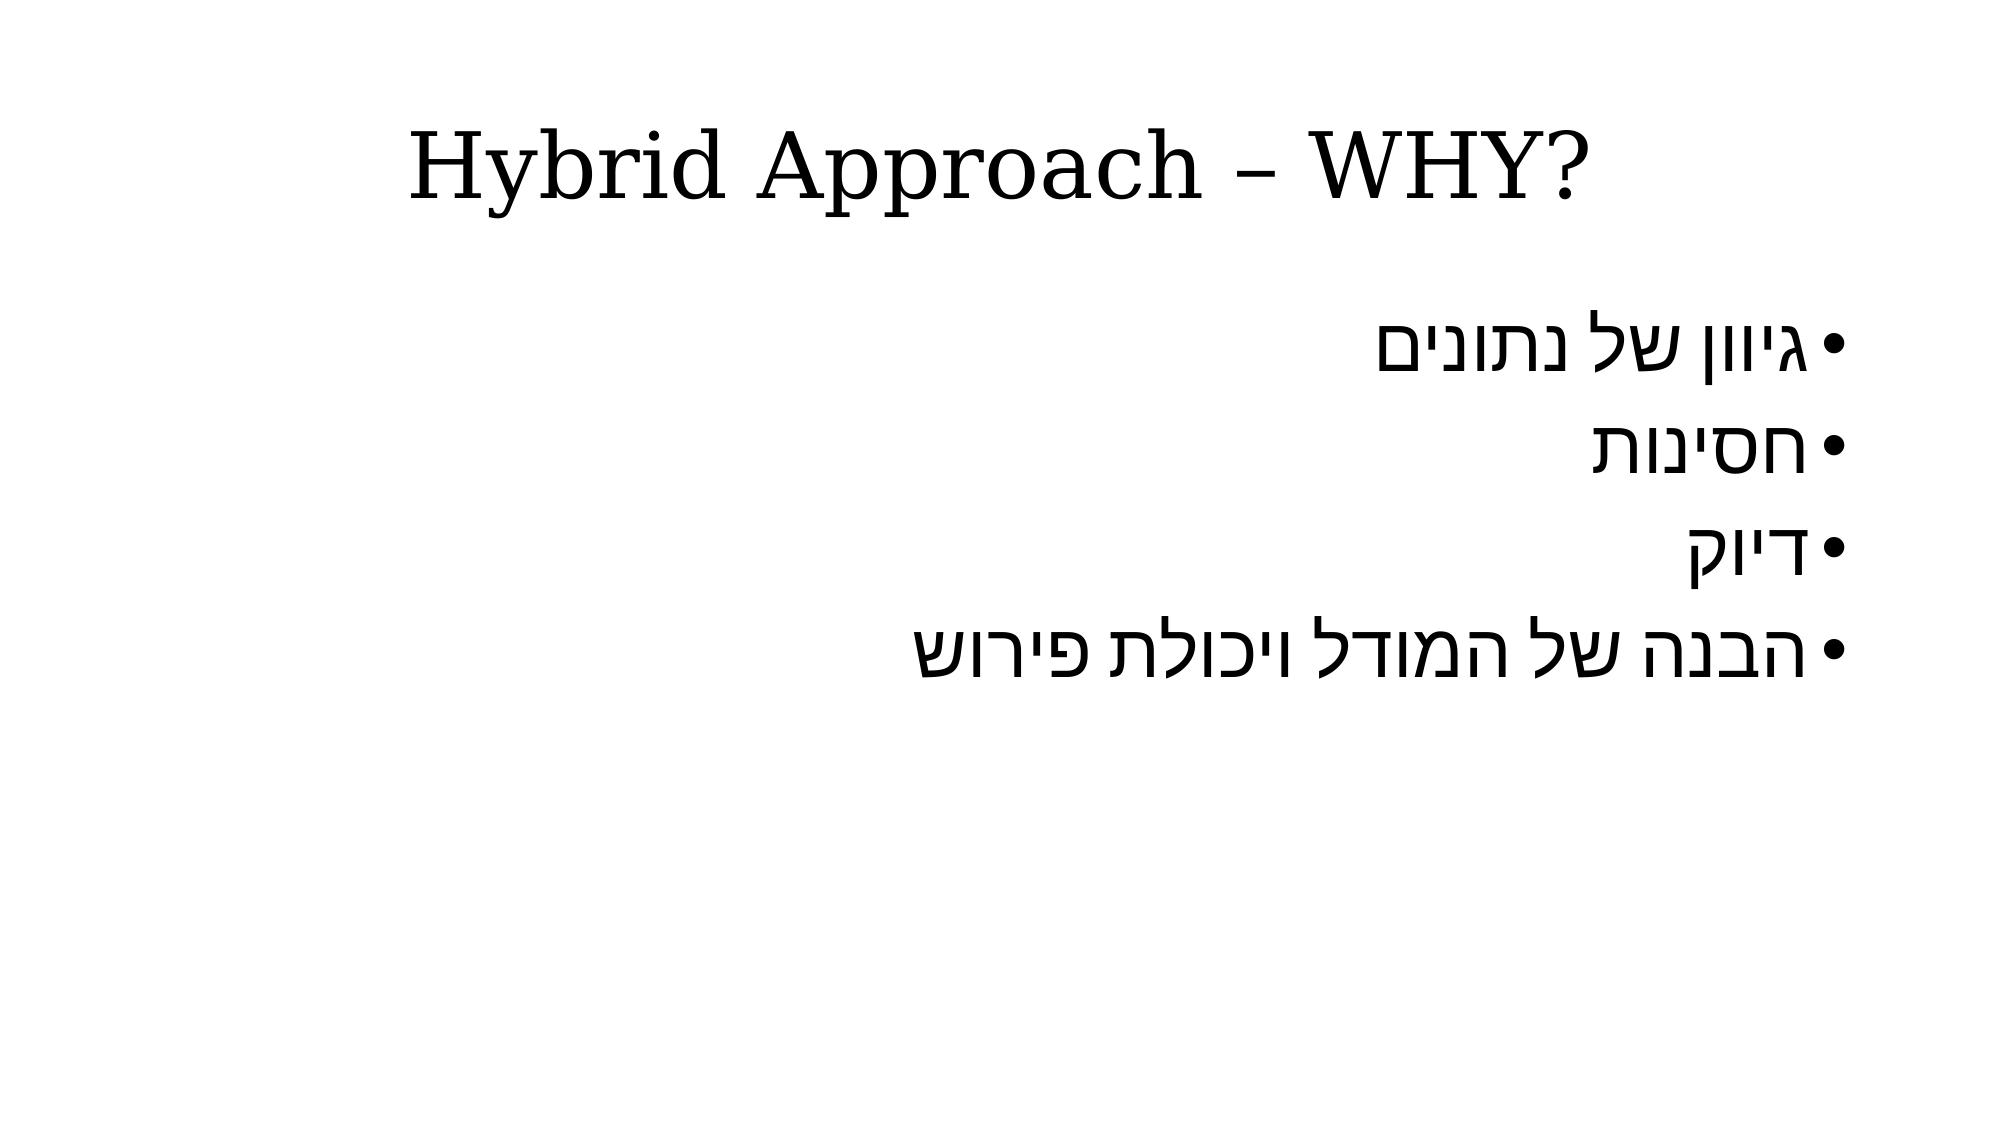

# Hybrid Approach – WHY?
גיוון של נתונים
חסינות
דיוק
הבנה של המודל ויכולת פירוש